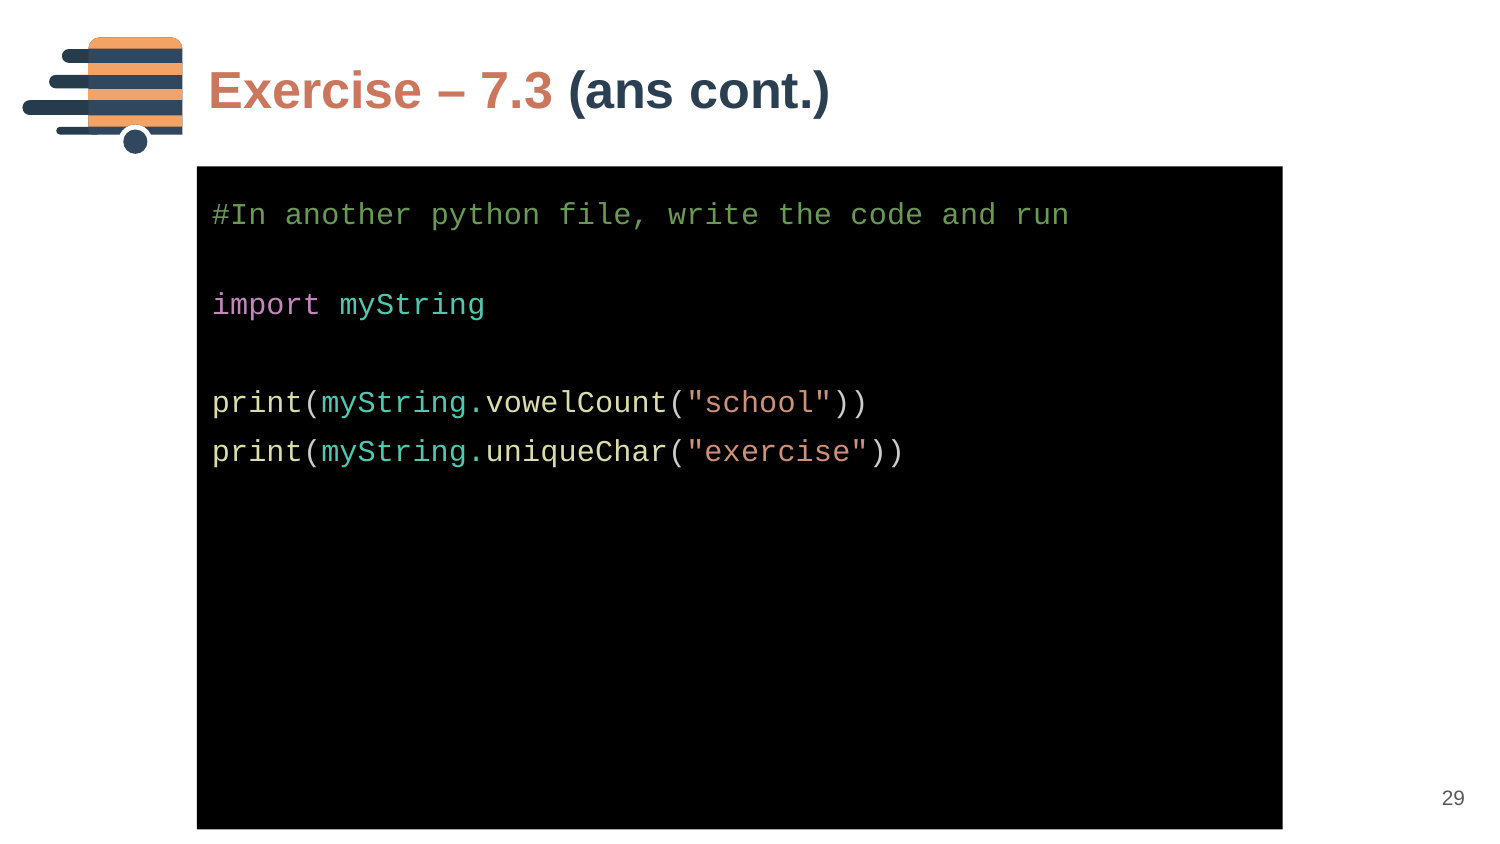

Exercise – 7.3 (ans cont.)

#In another python file, write the code and run

import myString

print(myString.vowelCount("school"))
print(myString.uniqueChar("exercise"))

29